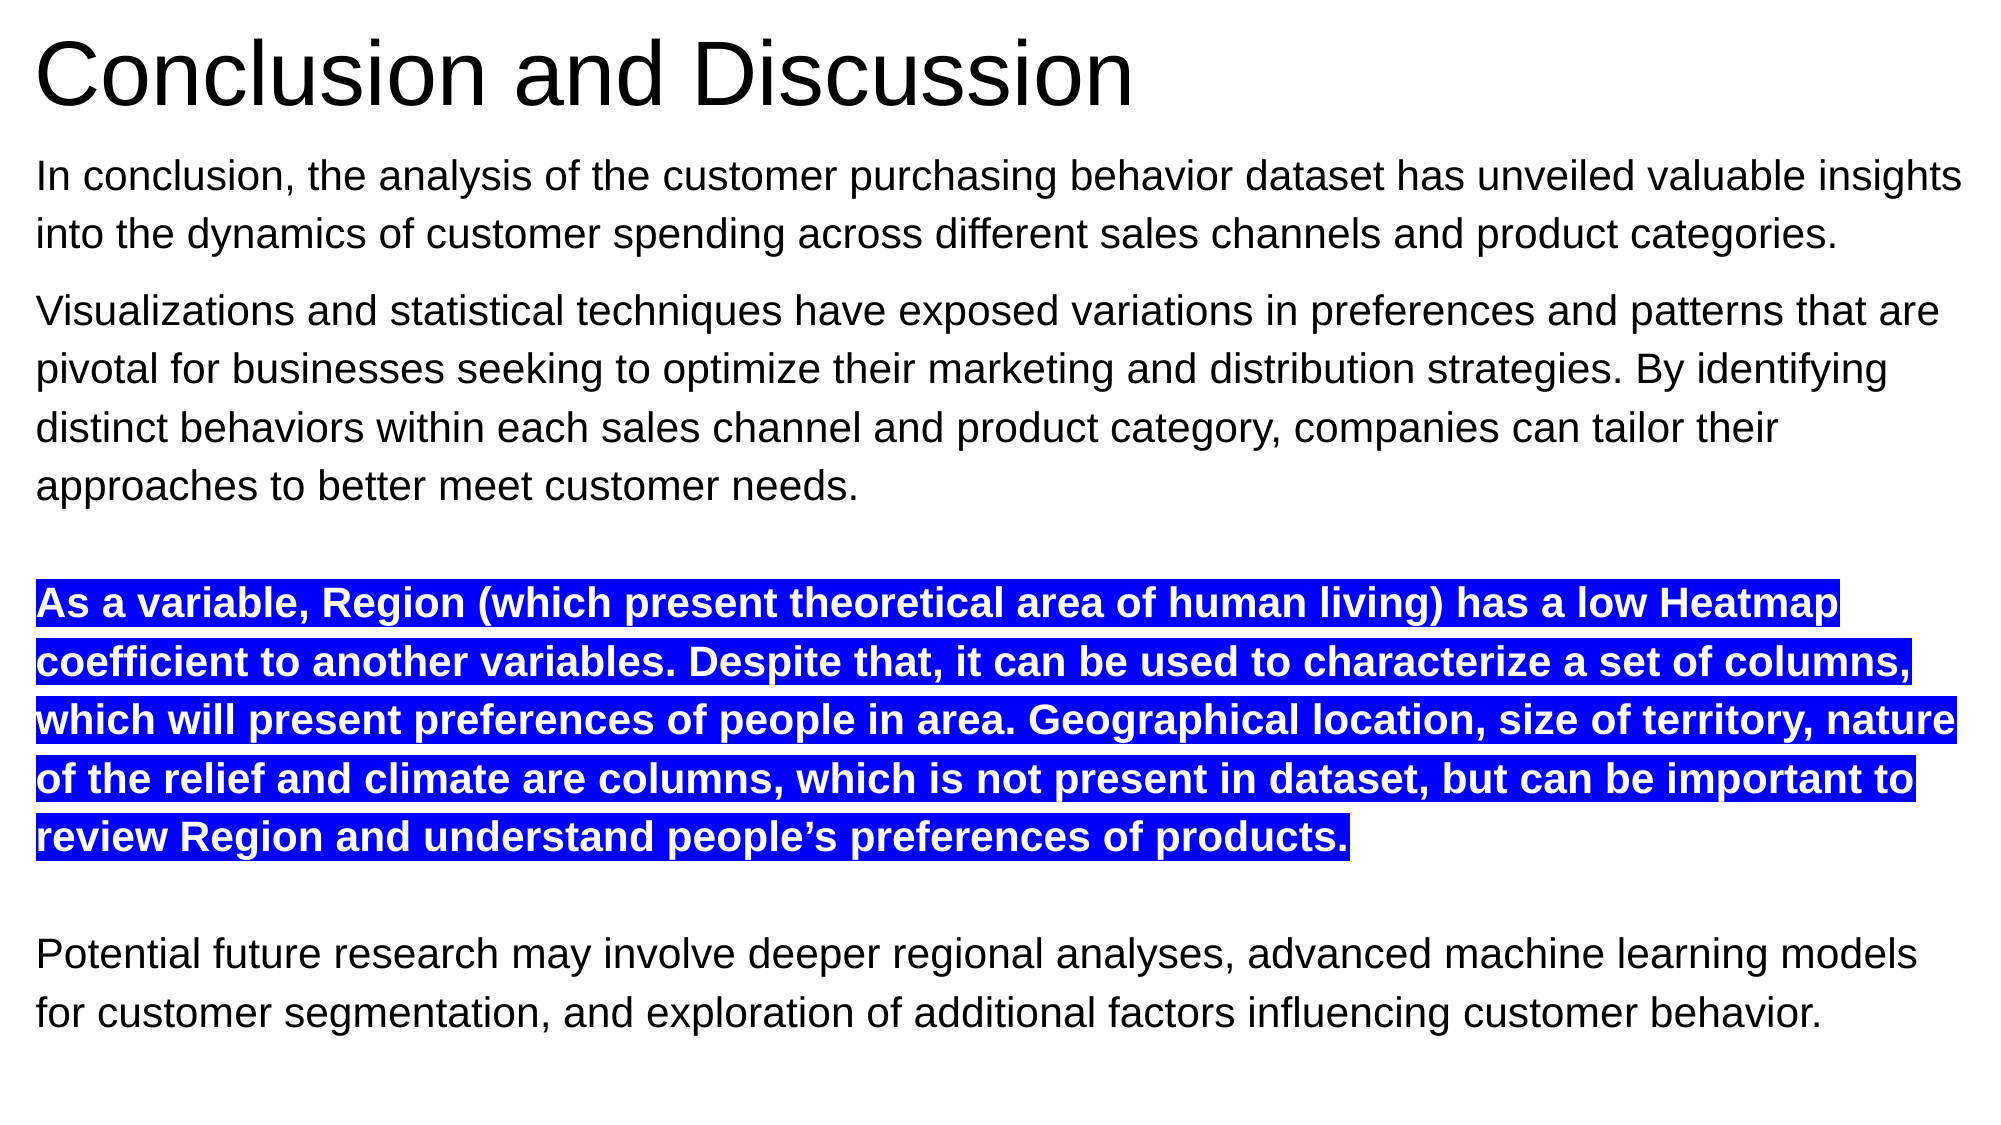

# Conclusion and Discussion
In conclusion, the analysis of the customer purchasing behavior dataset has unveiled valuable insights into the dynamics of customer spending across different sales channels and product categories.
Visualizations and statistical techniques have exposed variations in preferences and patterns that are pivotal for businesses seeking to optimize their marketing and distribution strategies. By identifying distinct behaviors within each sales channel and product category, companies can tailor their approaches to better meet customer needs.

As a variable, Region (which present theoretical area of human living) has a low Heatmap coefficient to another variables. Despite that, it can be used to characterize a set of columns, which will present preferences of people in area. Geographical location, size of territory, nature of the relief and climate are columns, which is not present in dataset, but can be important to review Region and understand people’s preferences of products.

Potential future research may involve deeper regional analyses, advanced machine learning models for customer segmentation, and exploration of additional factors influencing customer behavior.